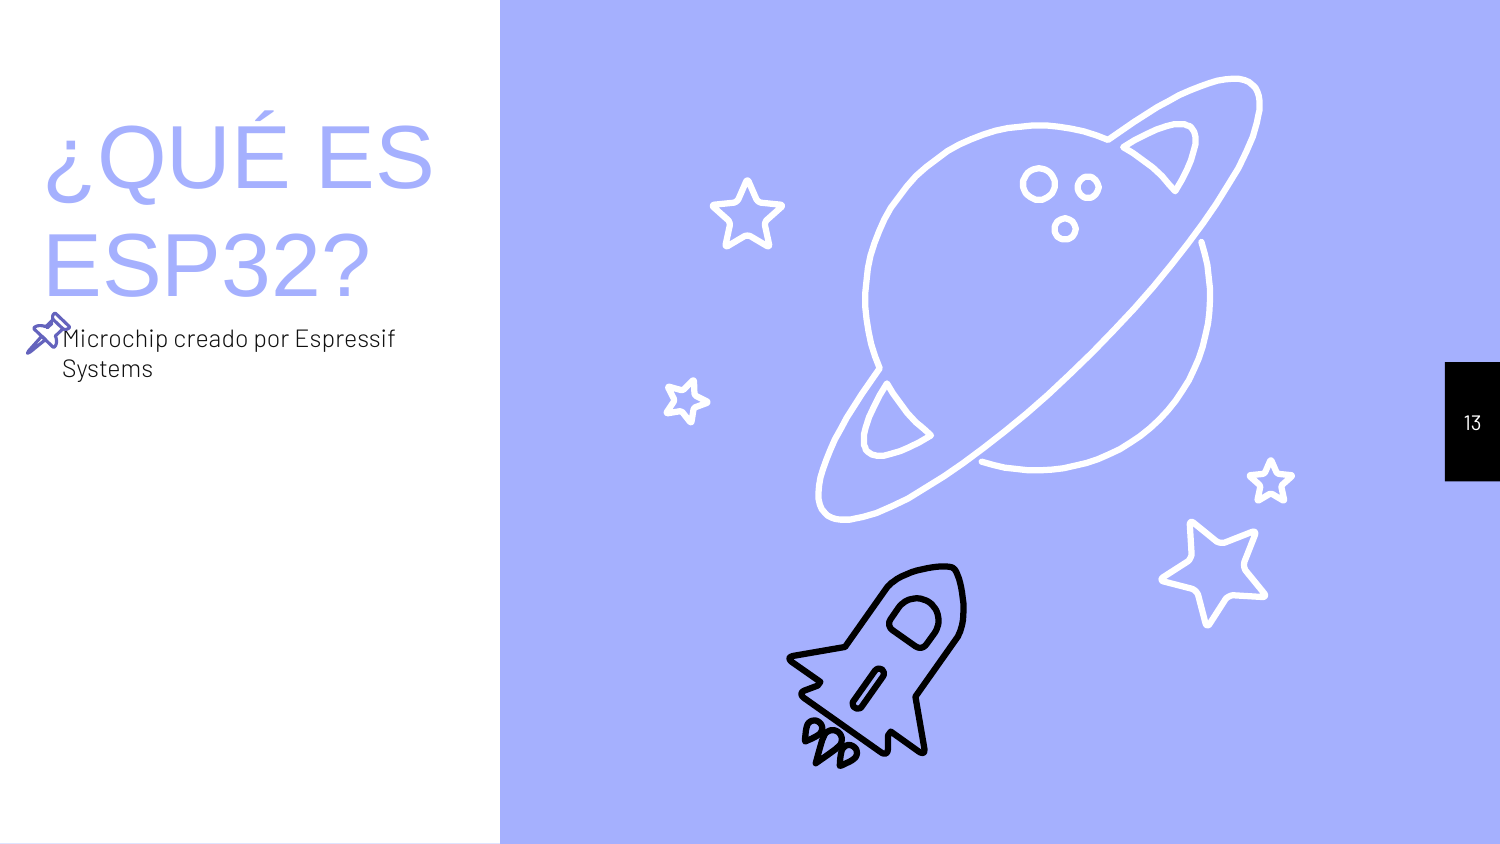

¿QUÉ ES ESP32?

Microchip creado por Espressif Systems

13